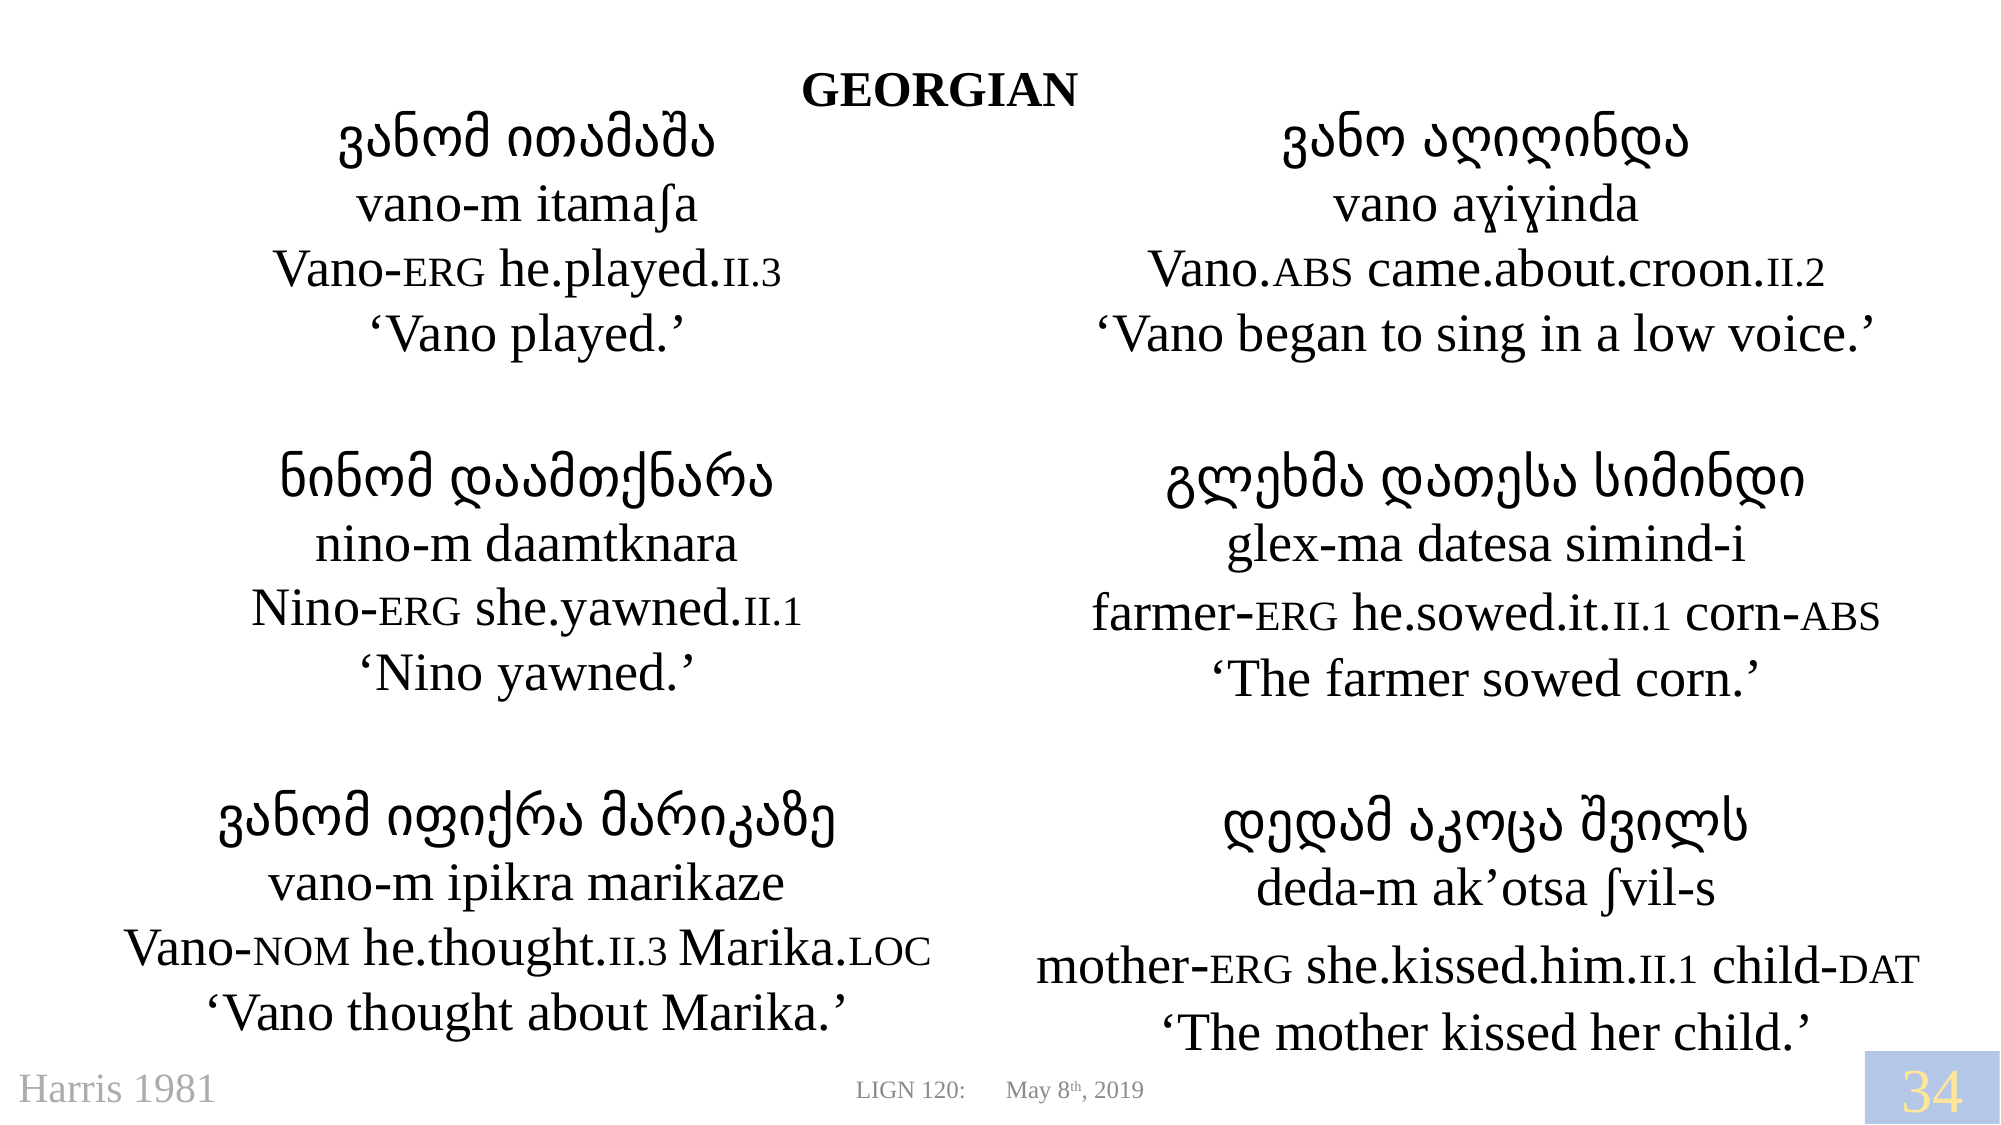

GEORGIAN
ვანომ ითამაშა
vano-m itamaʃa
Vano-ERG he.played.II.3
‘Vano played.’

ნინომ დაამთქნარა
nino-m daamtknara
Nino-ERG she.yawned.II.1
‘Nino yawned.’

ვანომ იფიქრა მარიკაზე
vano-m ipikra marikaze
Vano-NOM he.thought.II.3 Marika.LOC
‘Vano thought about Marika.’
ვანო აღიღინდა
vano aɣiɣinda
Vano.ABS came.about.croon.II.2
‘Vano began to sing in a low voice.’

გლეხმა დათესა სიმინდი
glex-ma datesa simind-i
farmer-ERG he.sowed.it.II.1 corn-ABS
‘The farmer sowed corn.’

დედამ აკოცა შვილს
deda-m ak’otsa ʃvil-s
mother-ERG she.kissed.him.II.1 child-DAT
‘The mother kissed her child.’
34
Harris 1981
LIGN 120:	May 8th, 2019